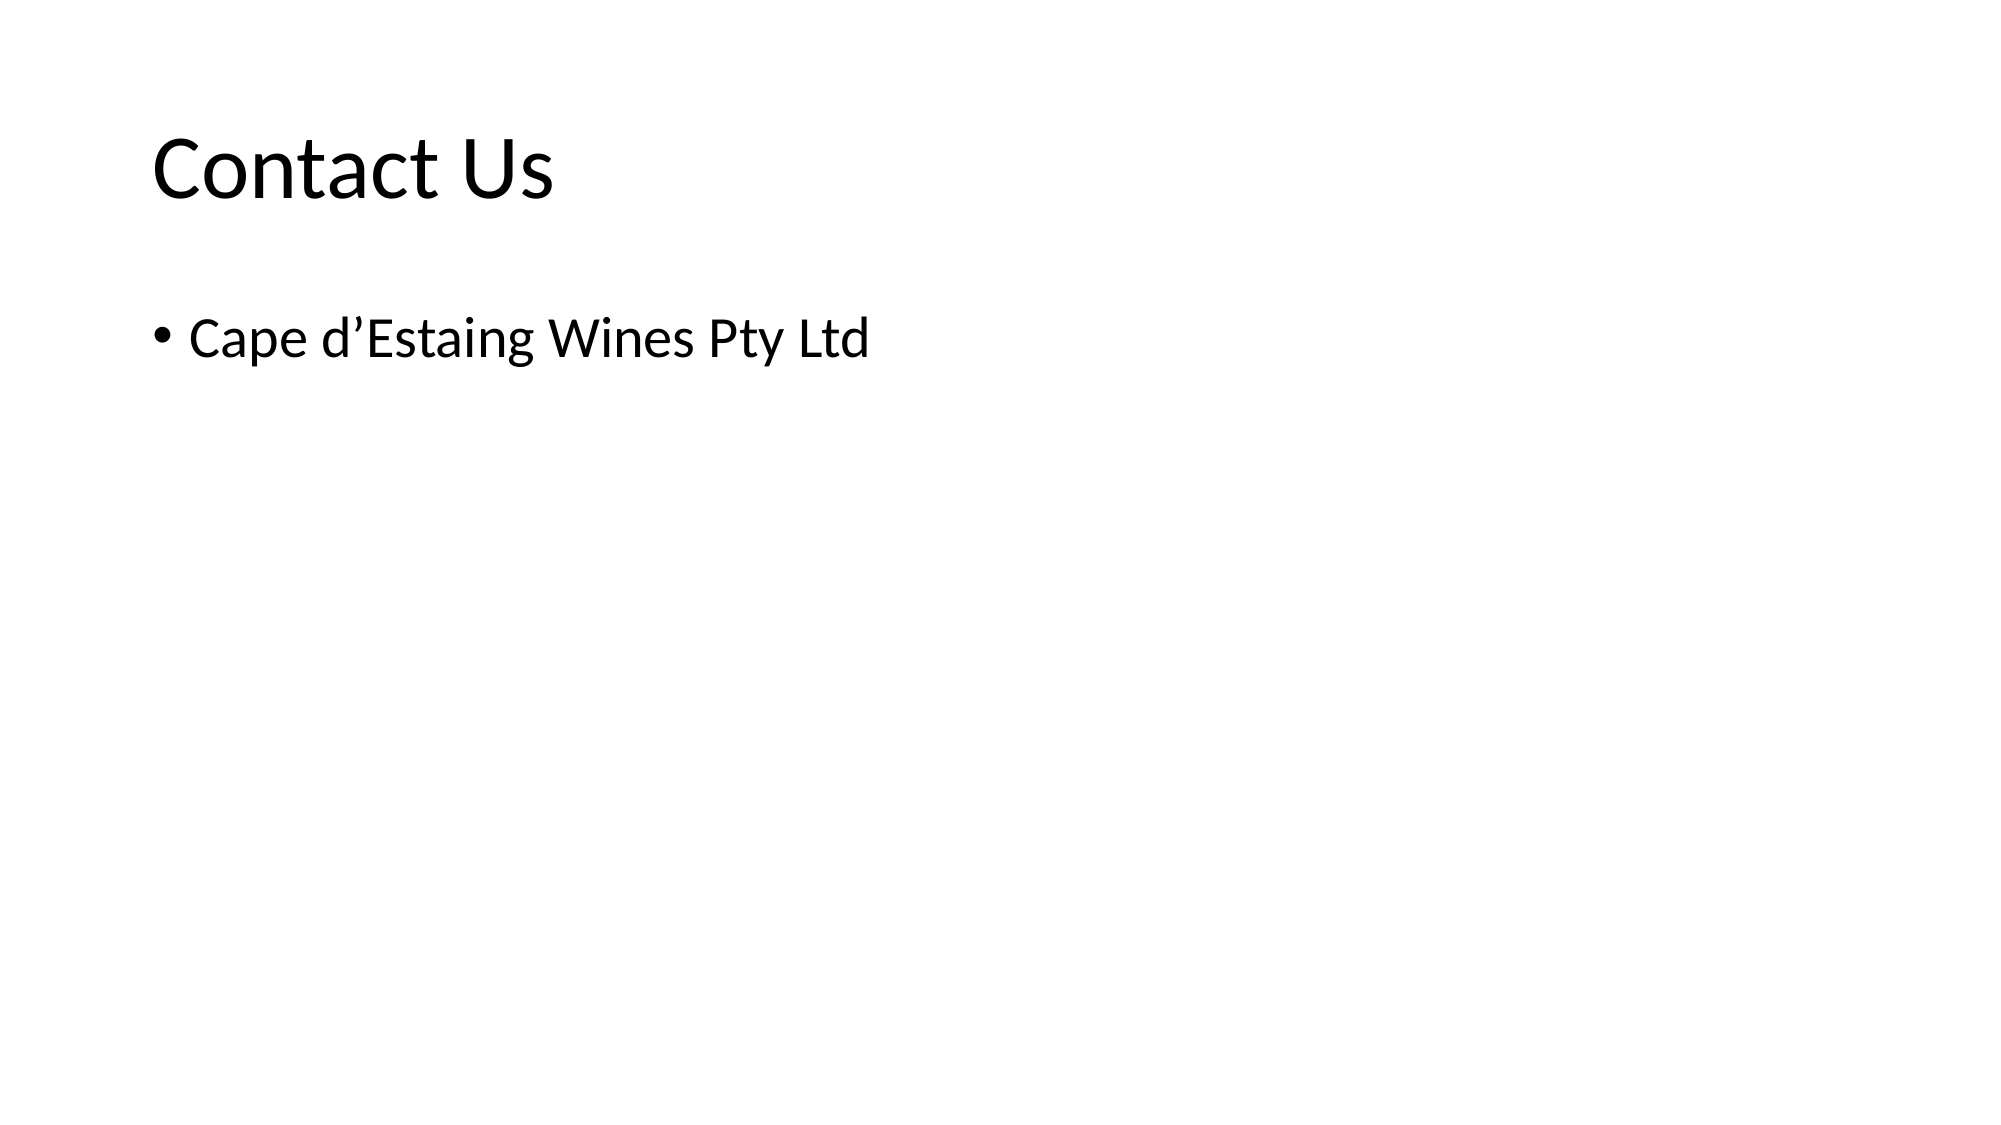

# Contact Us
Cape d’Estaing Wines Pty Ltd